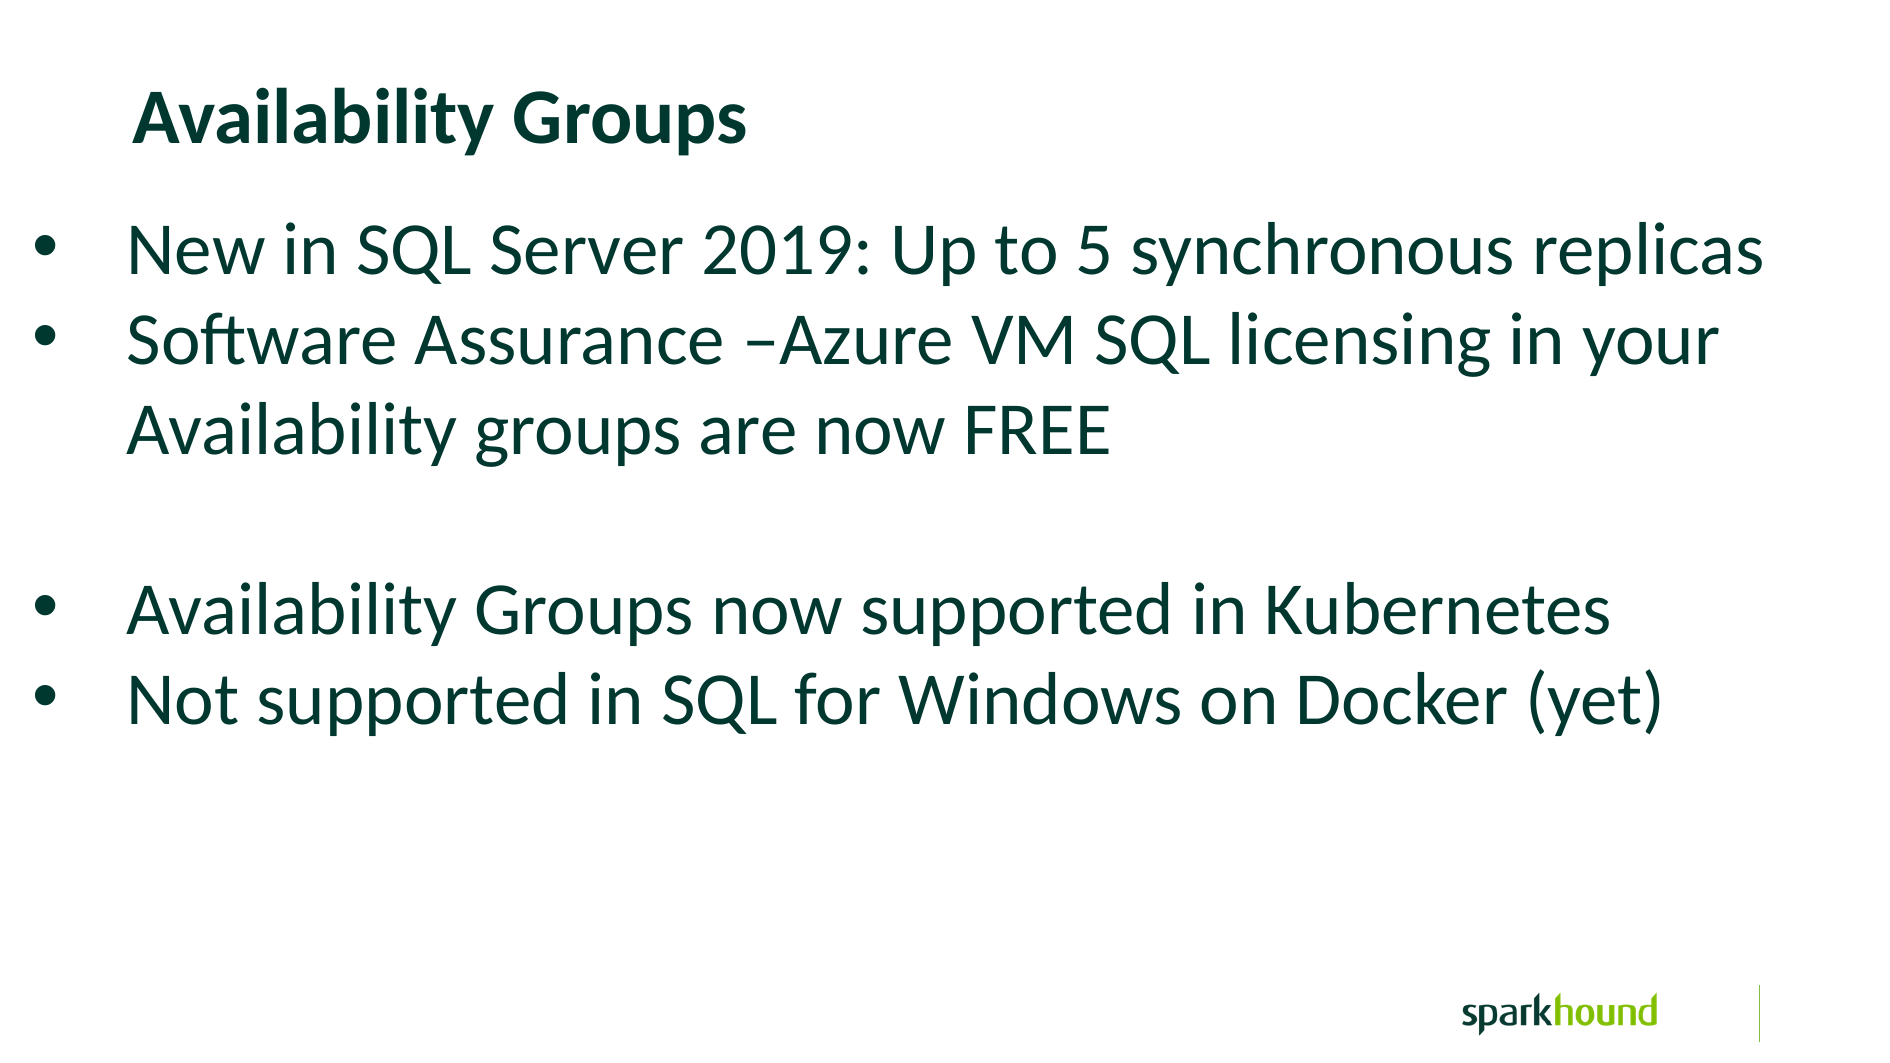

Availability Groups
New in SQL Server 2019: Up to 5 synchronous replicas
Software Assurance –Azure VM SQL licensing in your Availability groups are now FREE

Availability Groups now supported in Kubernetes
Not supported in SQL for Windows on Docker (yet)